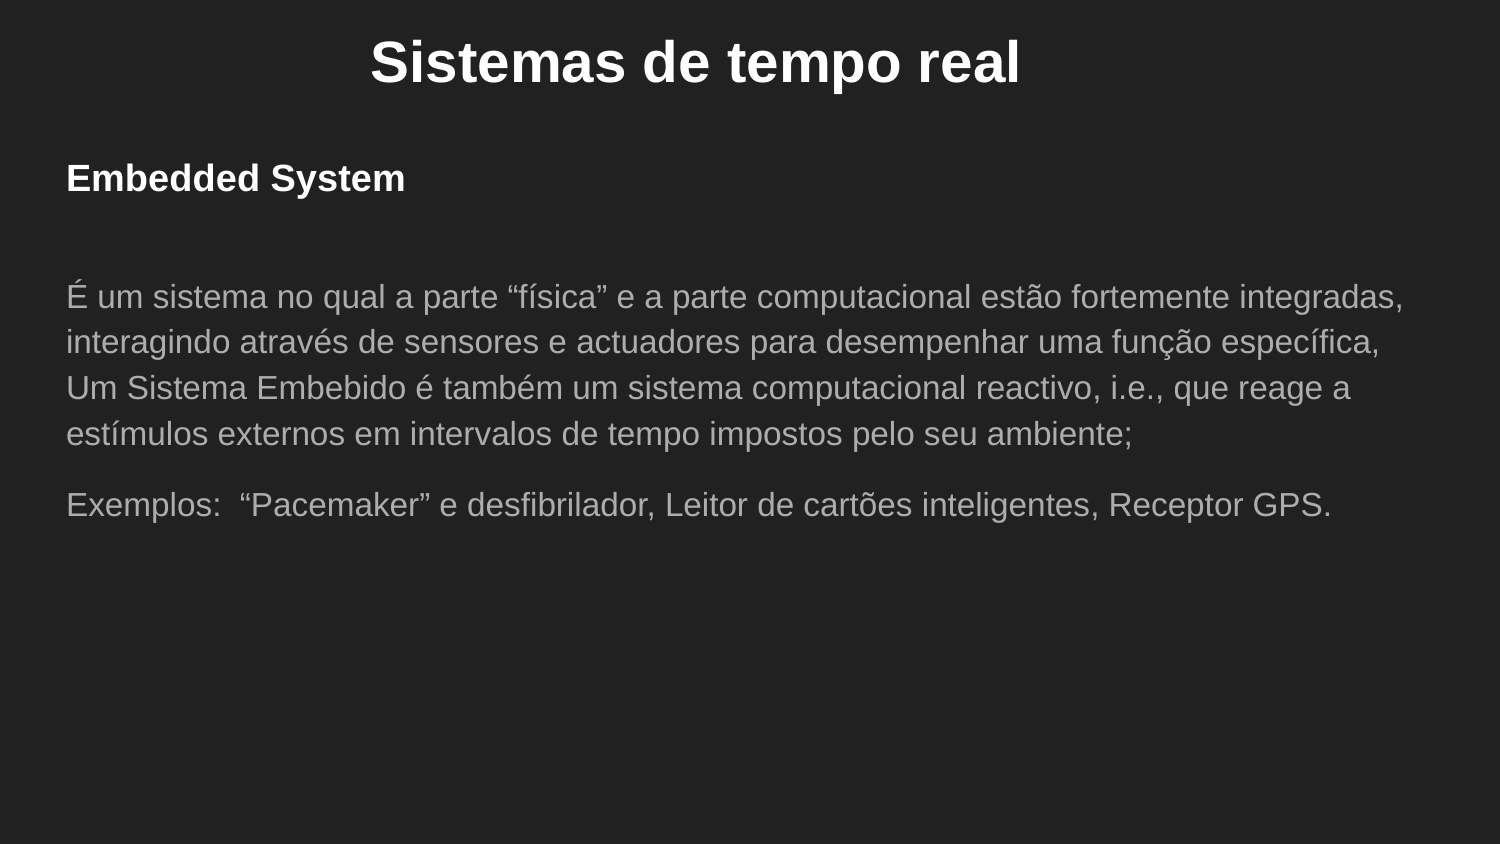

Sistemas de tempo real
# Embedded System

É um sistema no qual a parte “física” e a parte computacional estão fortemente integradas, interagindo através de sensores e actuadores para desempenhar uma função específica, Um Sistema Embebido é também um sistema computacional reactivo, i.e., que reage a estímulos externos em intervalos de tempo impostos pelo seu ambiente;
Exemplos:  “Pacemaker” e desfibrilador, Leitor de cartões inteligentes, Receptor GPS.